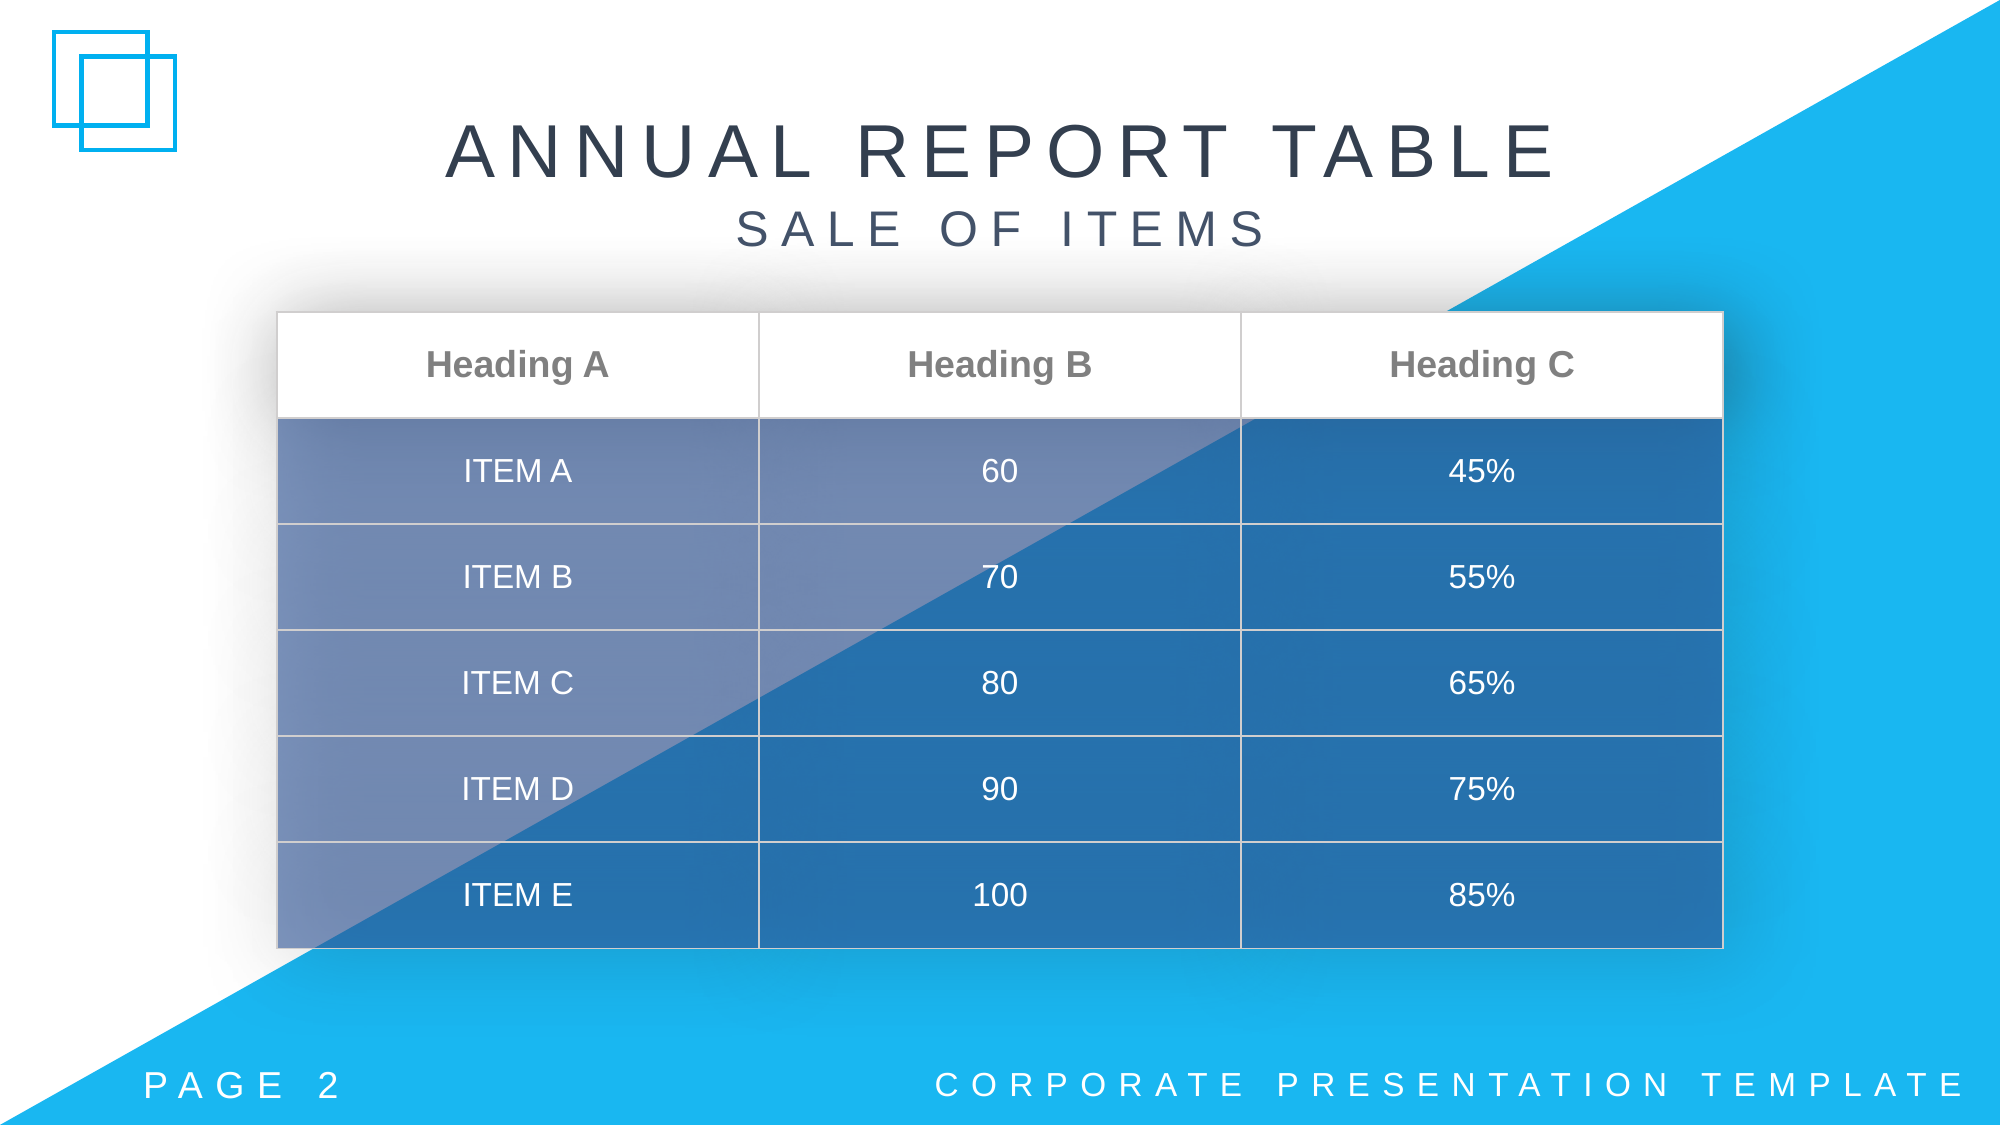

ANNUAL REPORT TABLE
SALE OF ITEMS
| Heading A | Heading B | Heading C |
| --- | --- | --- |
| ITEM A | 60 | 45% |
| ITEM B | 70 | 55% |
| ITEM C | 80 | 65% |
| ITEM D | 90 | 75% |
| ITEM E | 100 | 85% |
PAGE 2
CORPORATE PRESENTATION TEMPLATE